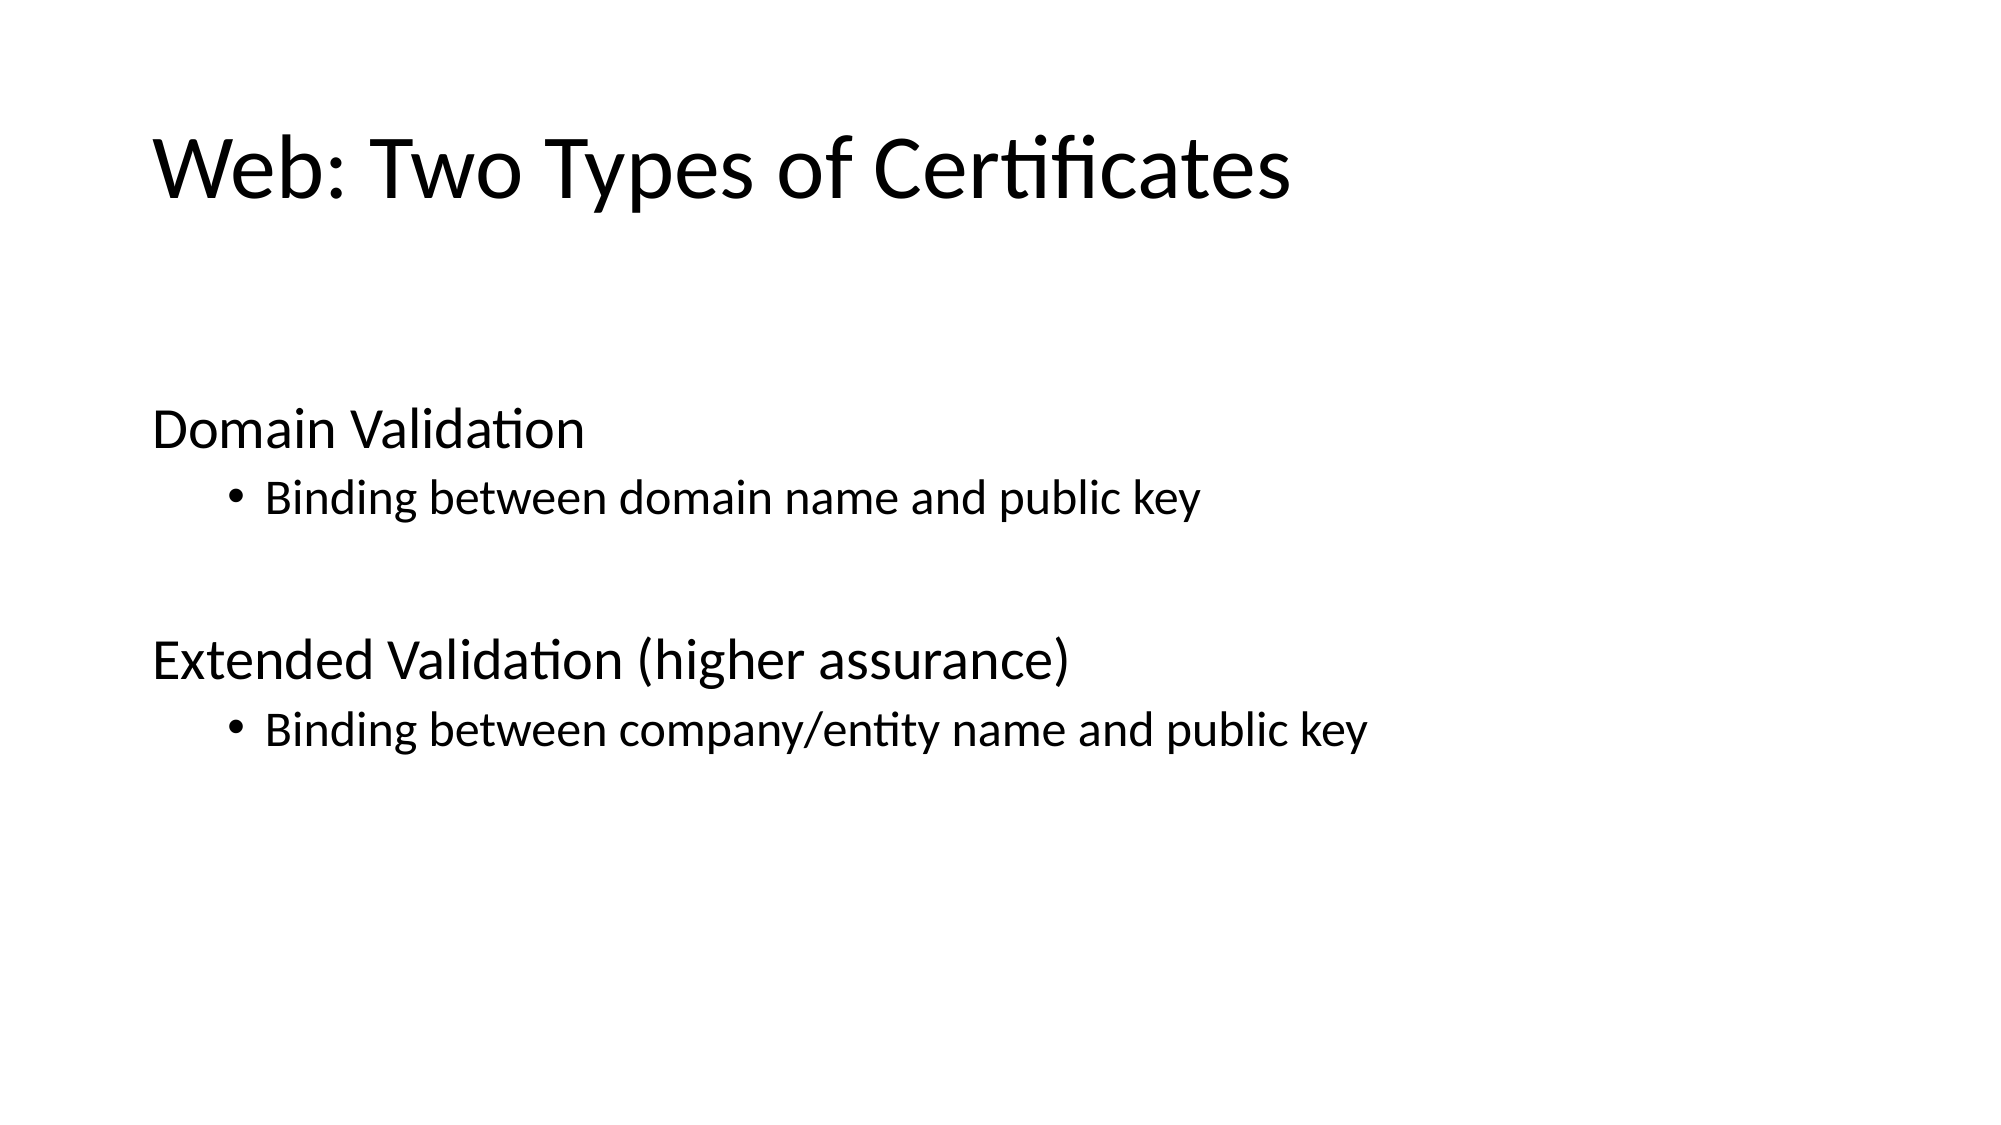

# Web: Two Types of Certificates

Domain Validation
Binding between domain name and public key

Extended Validation (higher assurance)
Binding between company/entity name and public key